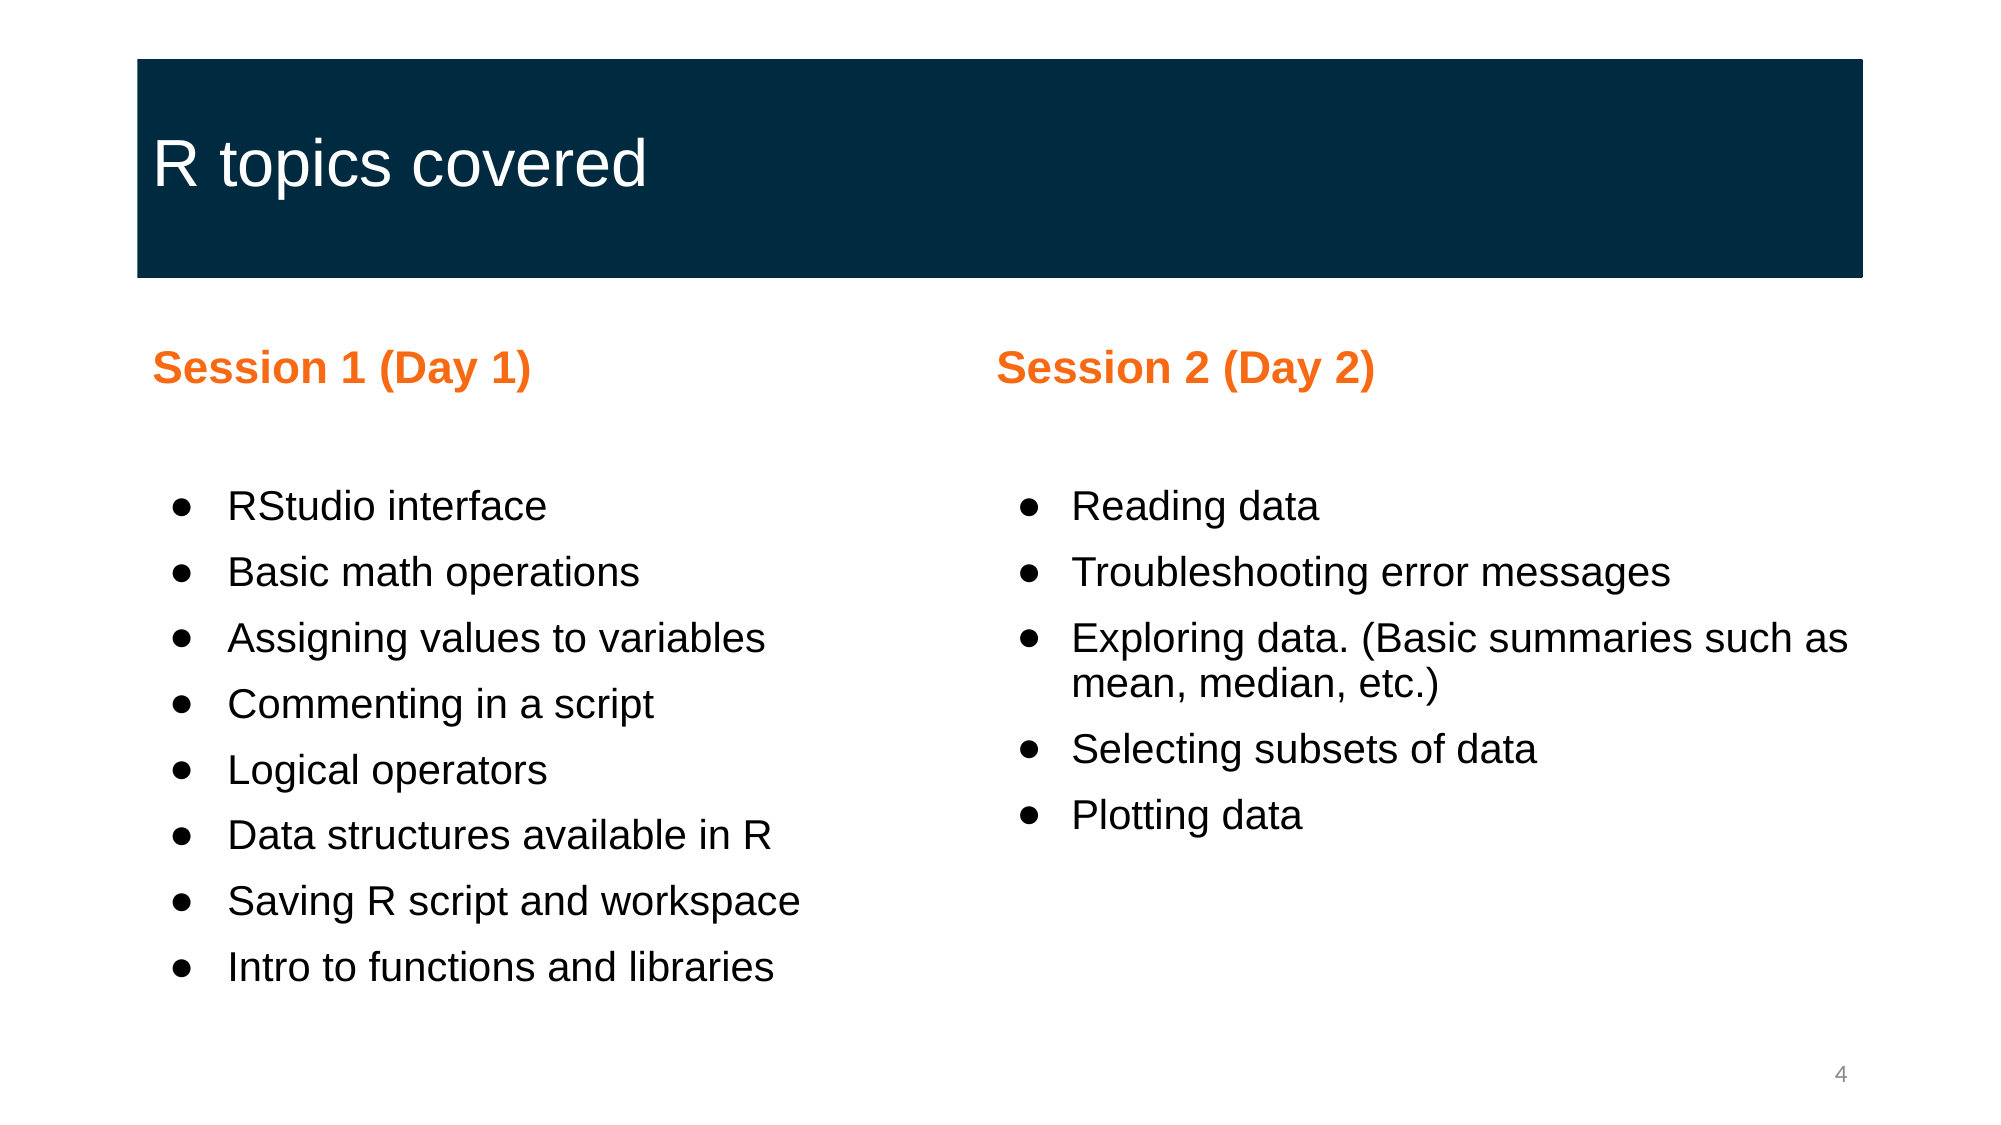

# R topics covered
Session 1 (Day 1)

RStudio interface
Basic math operations
Assigning values to variables
Commenting in a script
Logical operators
Data structures available in R
Saving R script and workspace
Intro to functions and libraries

Session 2 (Day 2)

Reading data
Troubleshooting error messages
Exploring data. (Basic summaries such as mean, median, etc.)
Selecting subsets of data
Plotting data
4